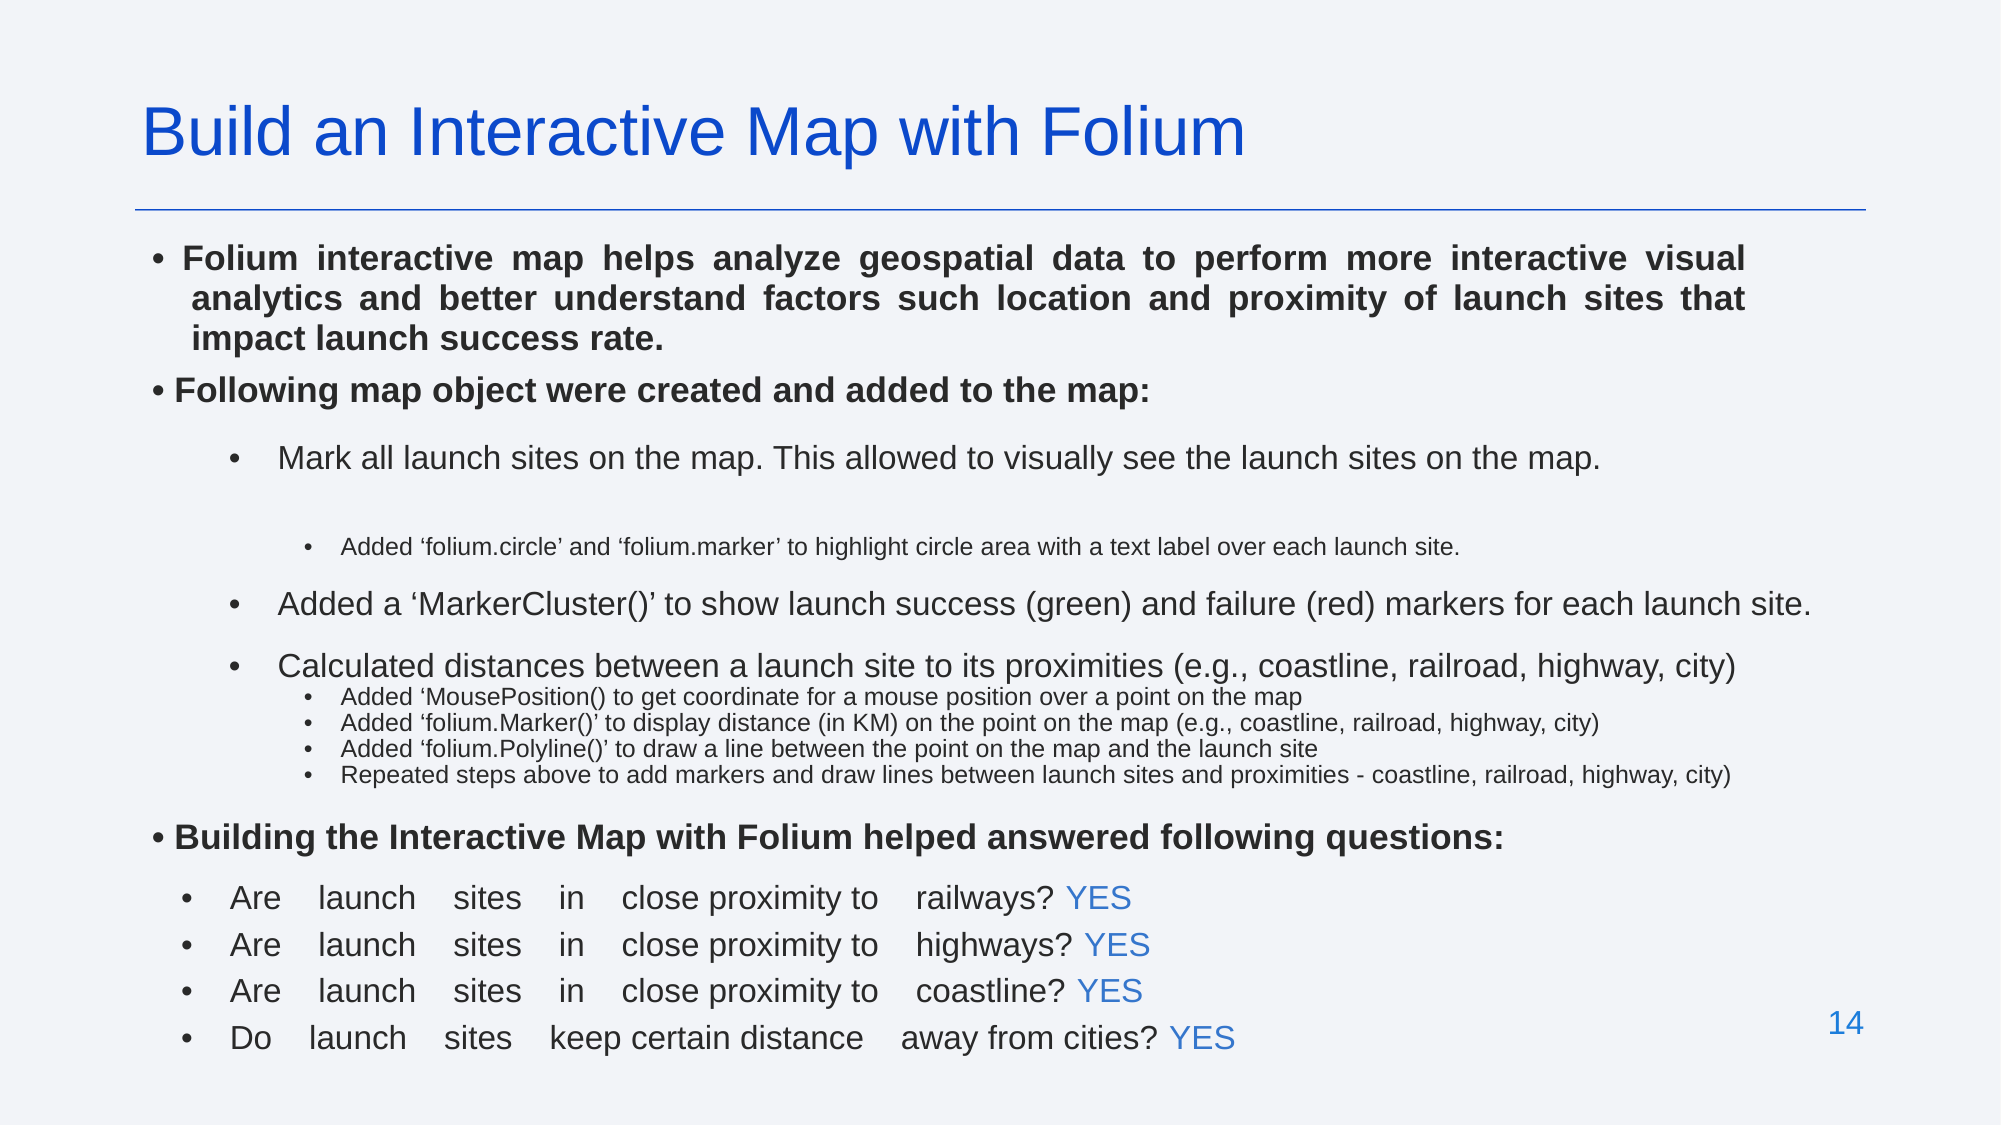

Build an Interactive Map with Folium
• Folium interactive map helps analyze geospatial data to perform more interactive visual analytics and better understand factors such location and proximity of launch sites that impact launch success rate.
• Following map object were created and added to the map:
•    Mark all launch sites on the map. This allowed to visually see the launch sites on the map.
•    Added ‘folium.circle’ and ‘folium.marker’ to highlight circle area with a text label over each launch site.
•    Added a ‘MarkerCluster()’ to show launch success (green) and failure (red) markers for each launch site.
•    Calculated distances between a launch site to its proximities (e.g., coastline, railroad, highway, city)
•    Added ‘MousePosition() to get coordinate for a mouse position over a point on the map
•    Added ‘folium.Marker()’ to display distance (in KM) on the point on the map (e.g., coastline, railroad, highway, city)
•    Added ‘folium.Polyline()’ to draw a line between the point on the map and the launch site
•    Repeated steps above to add markers and draw lines between launch sites and proximities - coastline, railroad, highway, city)
• Building the Interactive Map with Folium helped answered following questions:
•    Are    launch    sites    in    close proximity to    railways? YES
•    Are    launch    sites    in    close proximity to    highways? YES
•    Are    launch    sites    in    close proximity to    coastline? YES
•    Do    launch    sites    keep certain distance    away from cities? YES
14